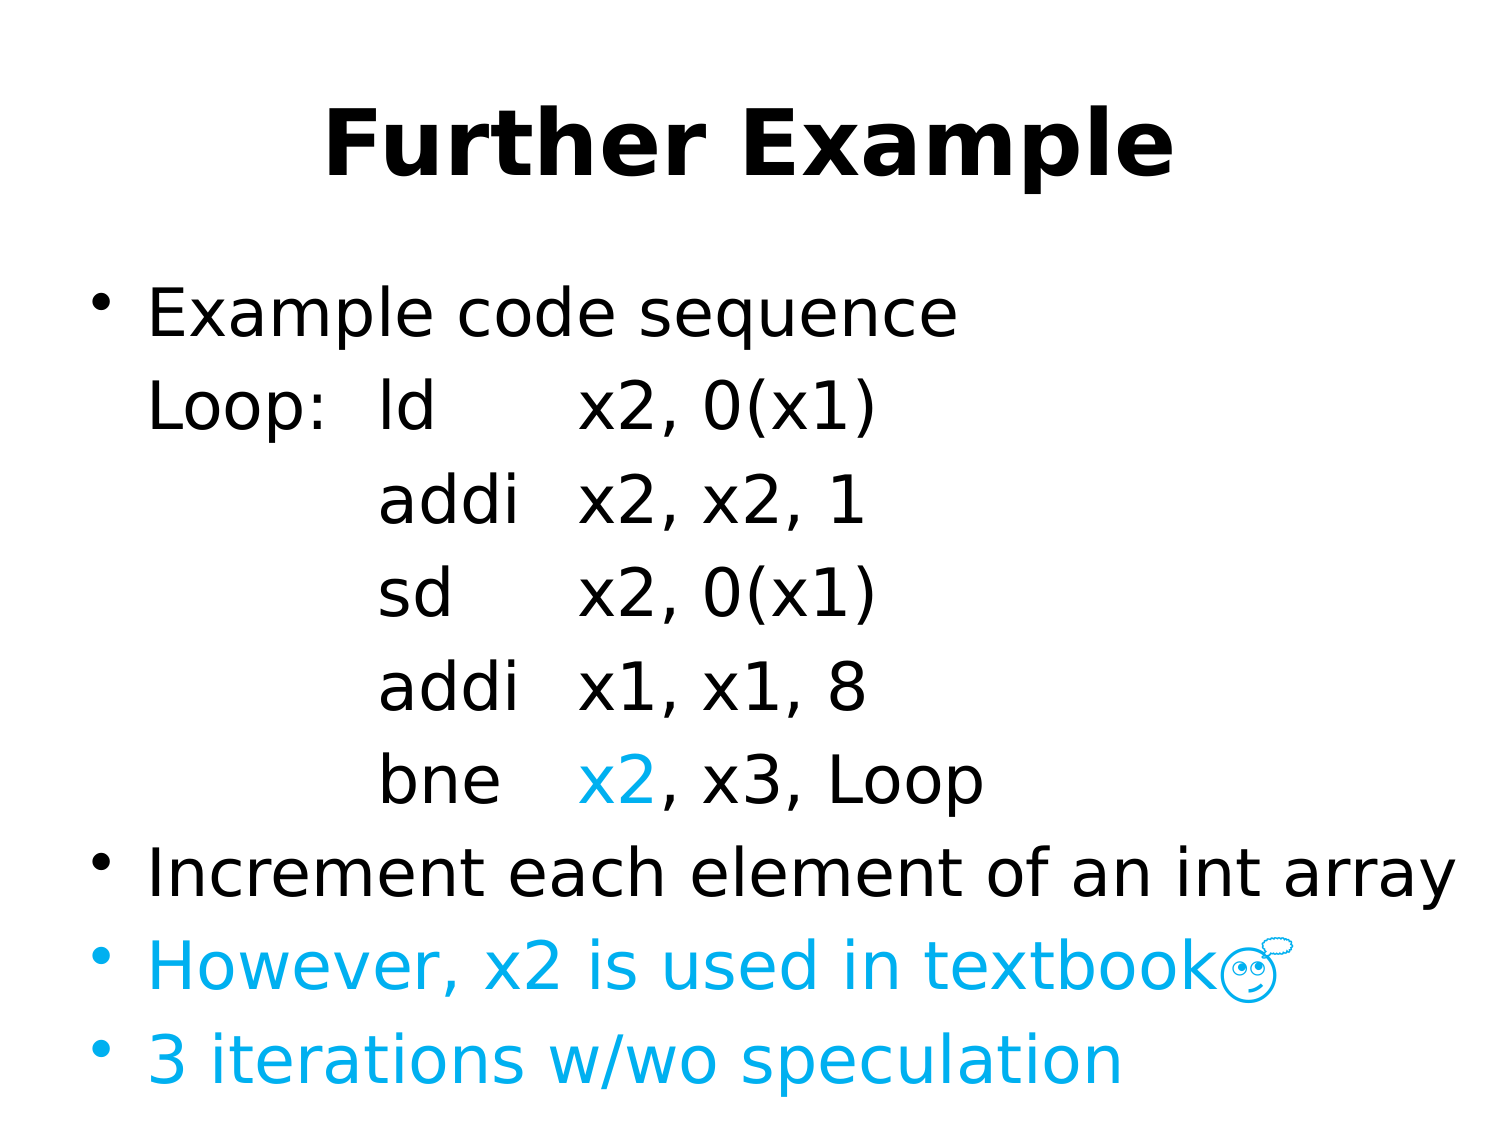

# Further Example

x2, 0(x1)
x2, x2, 1
x2, 0(x1)
x1, x1, 8
x2, x3, Loop

Example code sequence
	Loop:

Increment each element of an int array
However, x2 is used in textbook🤔
3 iterations w/wo speculation

ld
addi
sd
addi
bne